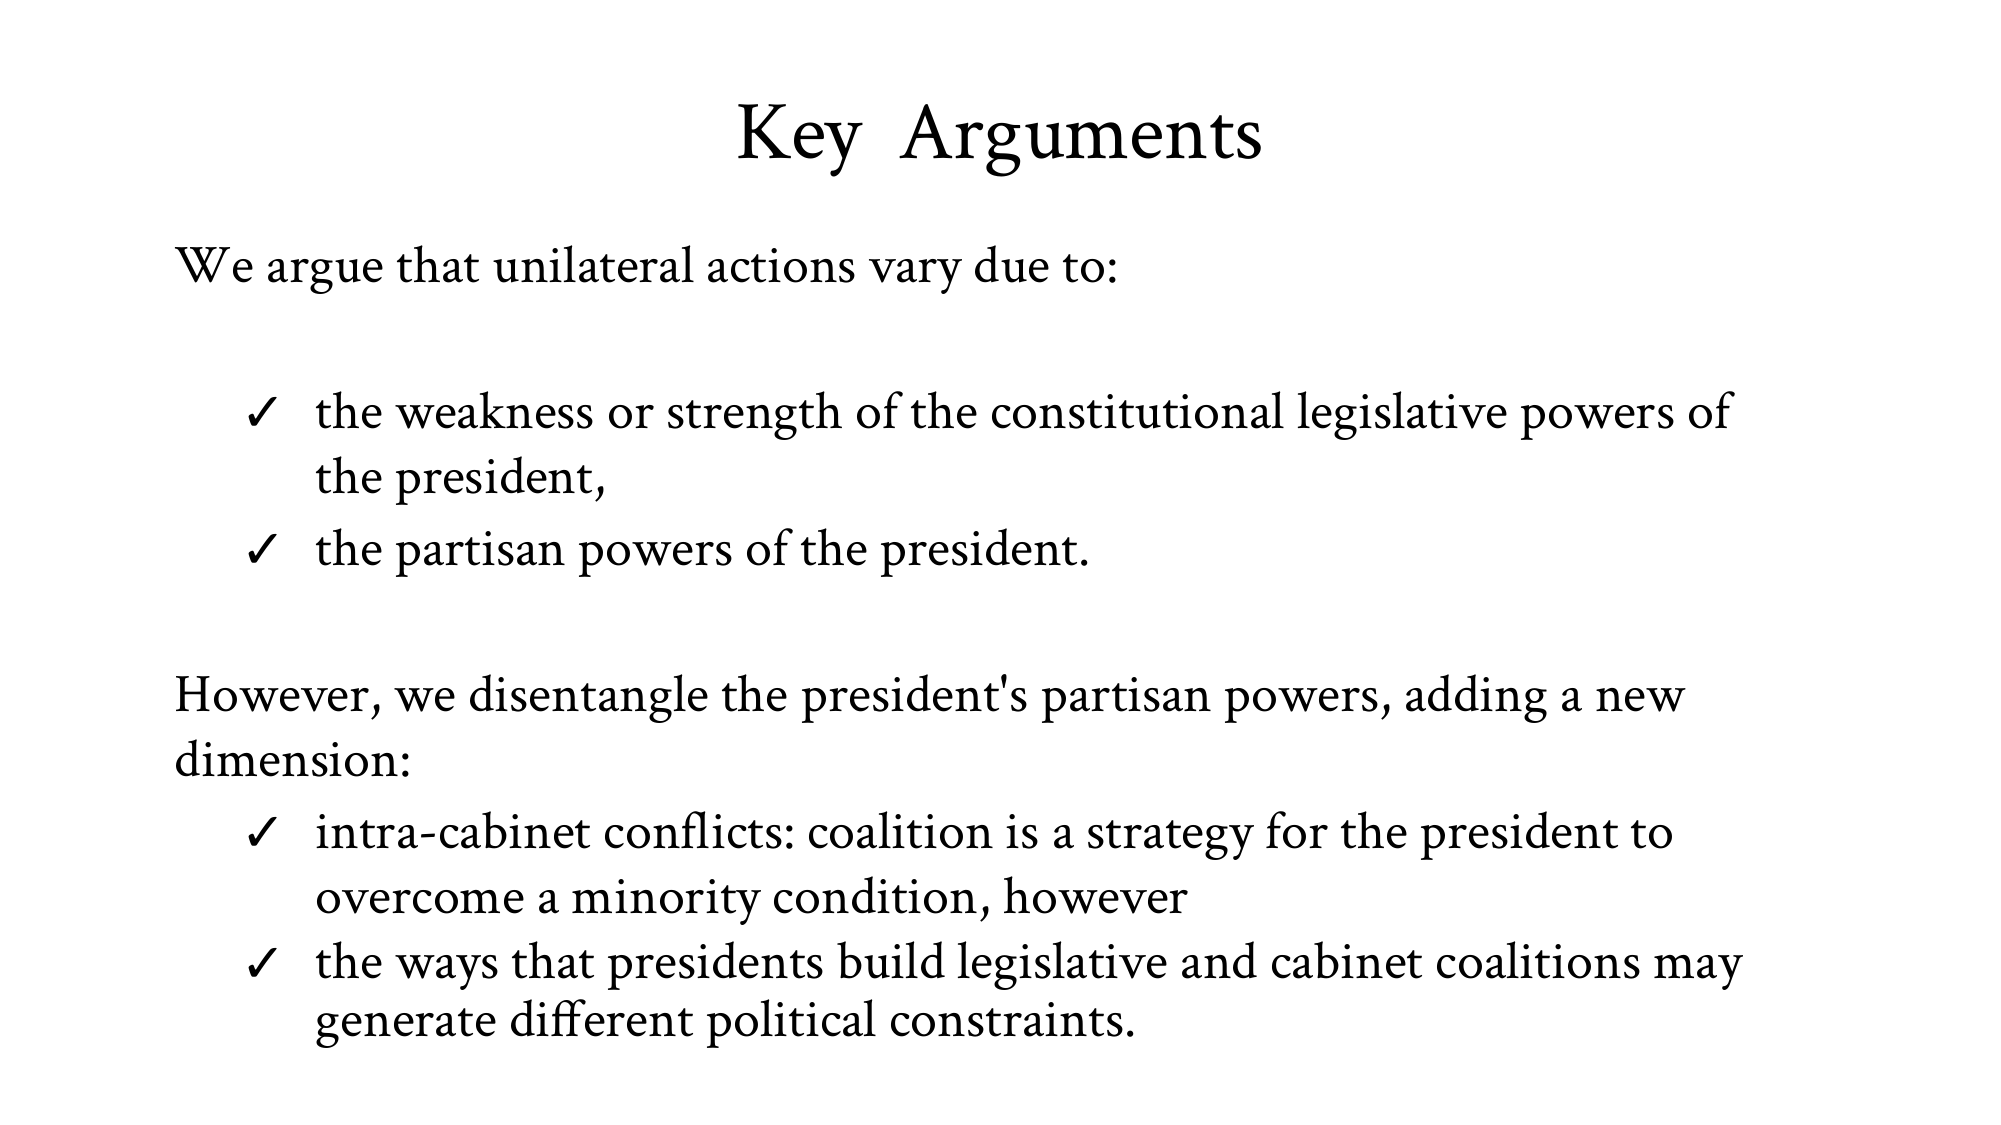

# Key  Arguments
We argue that unilateral actions vary due to:

the weakness or strength of the constitutional legislative powers of the president,
the partisan powers of the president.

However, we disentangle the president's partisan powers, adding a new dimension:
intra-cabinet conflicts: coalition is a strategy for the president to overcome a minority condition, however
the ways that presidents build legislative and cabinet coalitions may generate different political constraints.